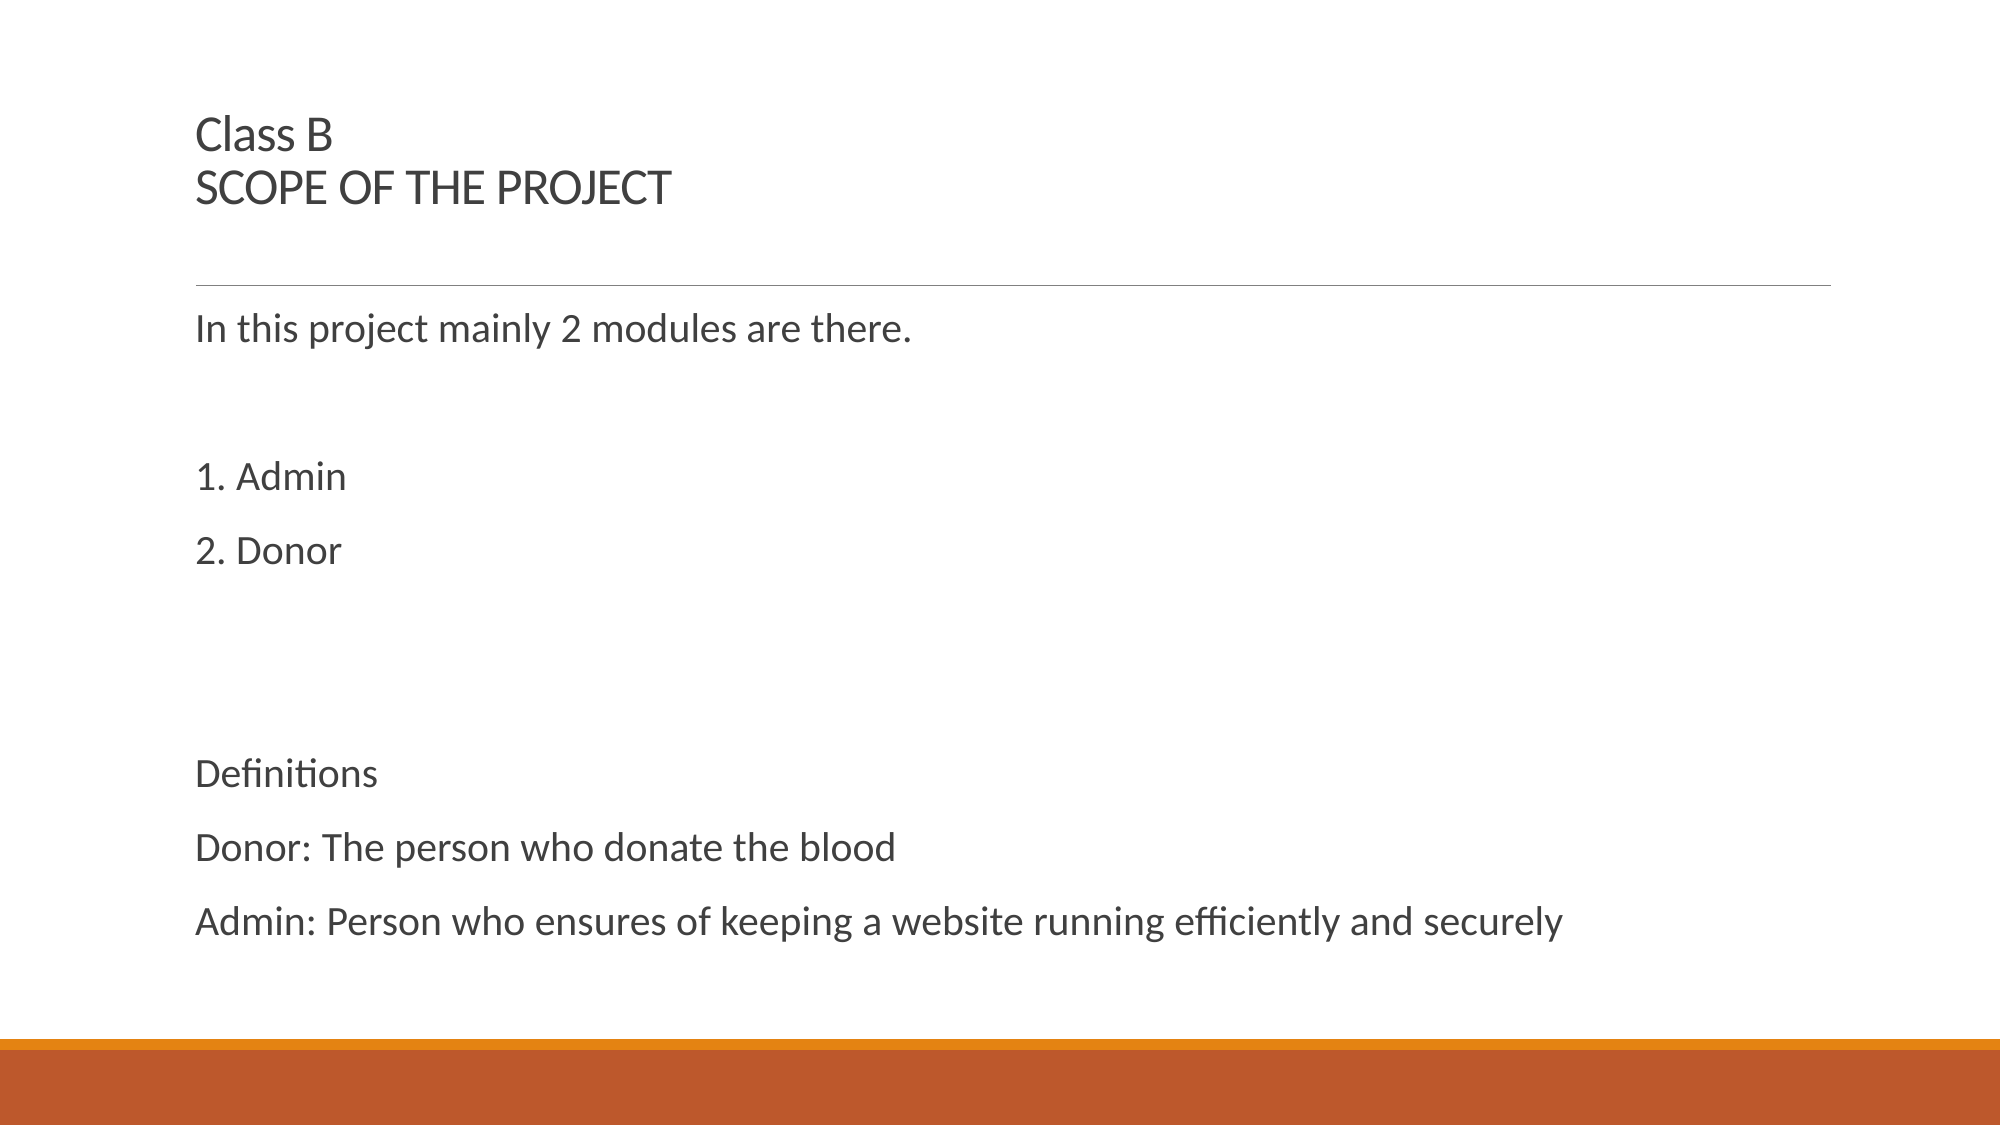

# Class B SCOPE OF THE PROJECT
In this project mainly 2 modules are there.

1. Admin
2. Donor

Definitions
Donor: The person who donate the blood
Admin: Person who ensures of keeping a website running efficiently and securely